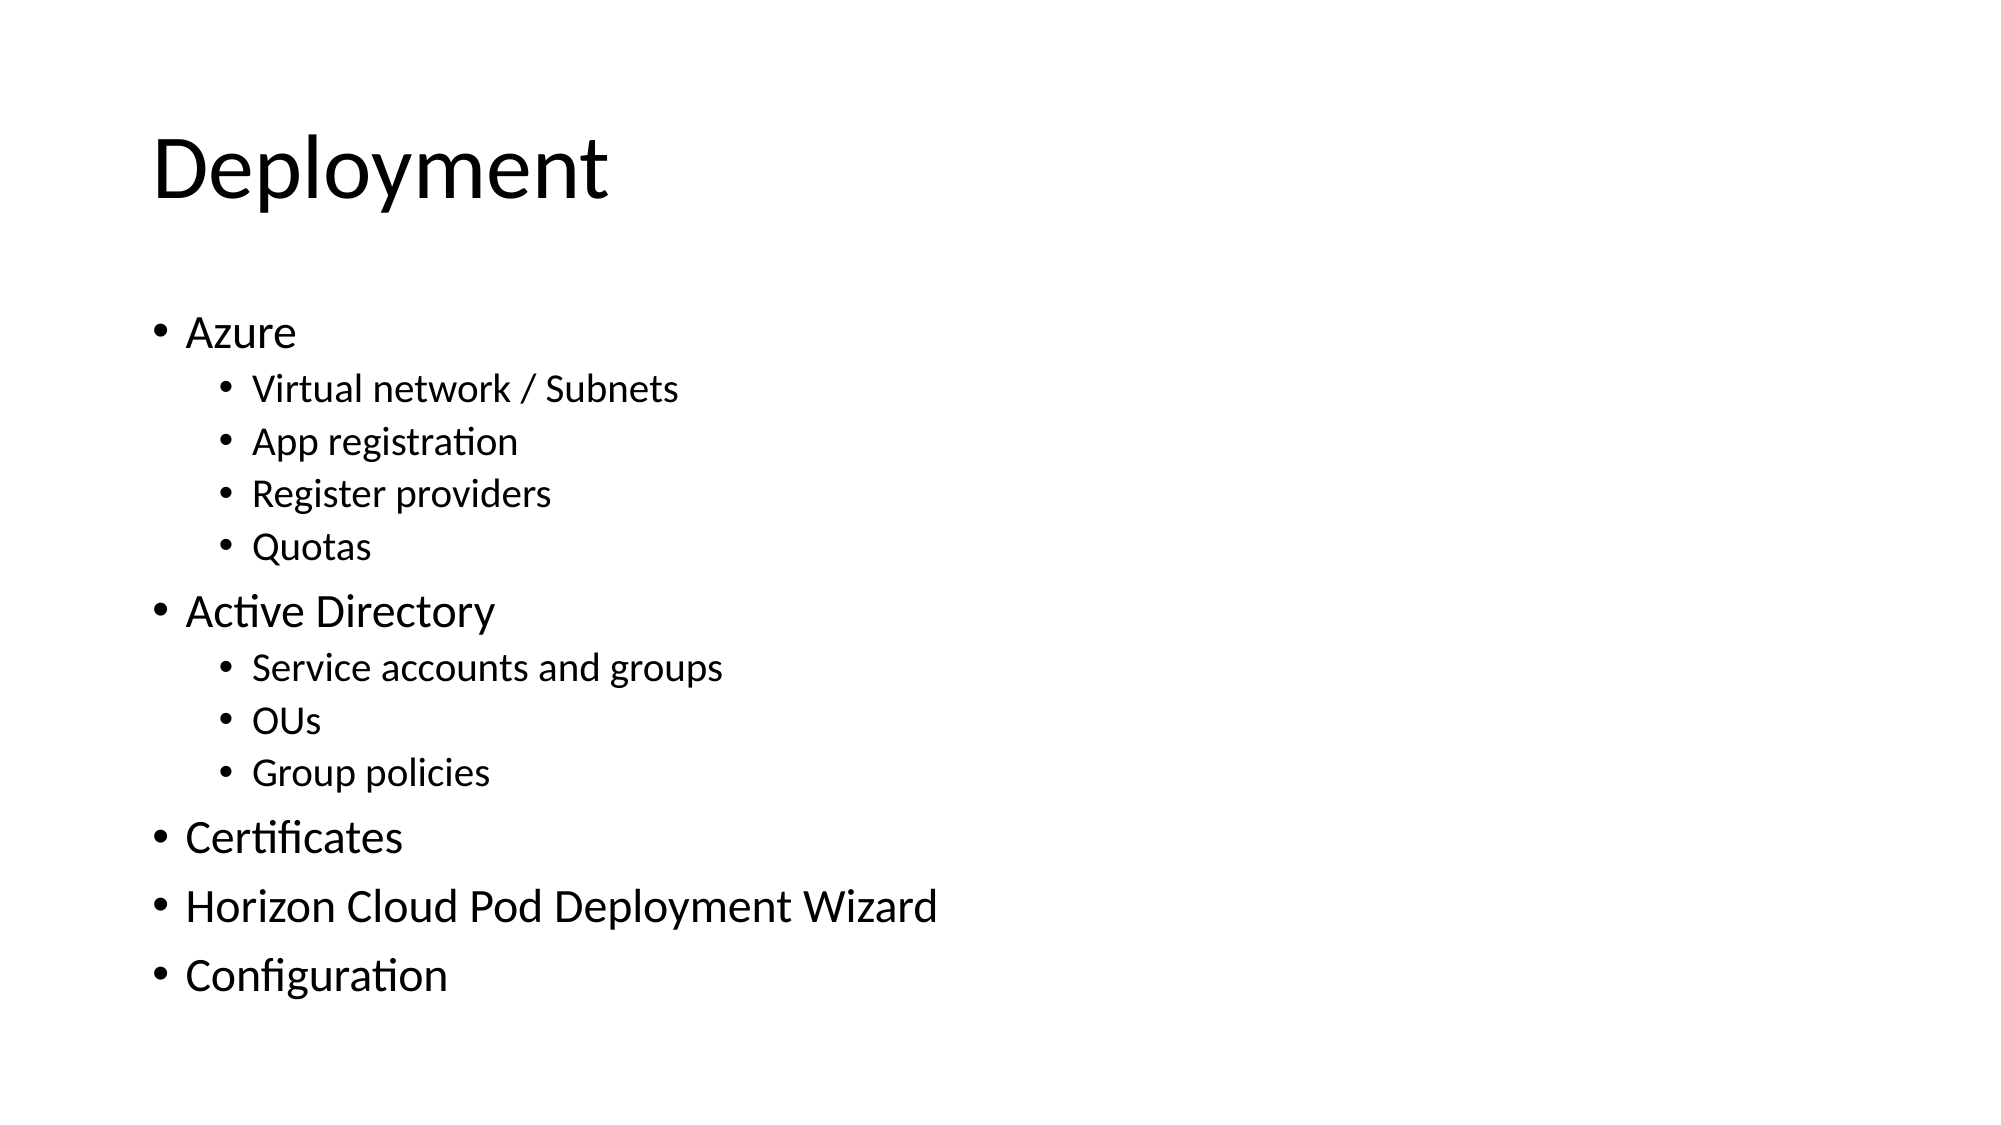

# Deployment
Azure
Virtual network / Subnets
App registration
Register providers
Quotas
Active Directory
Service accounts and groups
OUs
Group policies
Certificates
Horizon Cloud Pod Deployment Wizard
Configuration